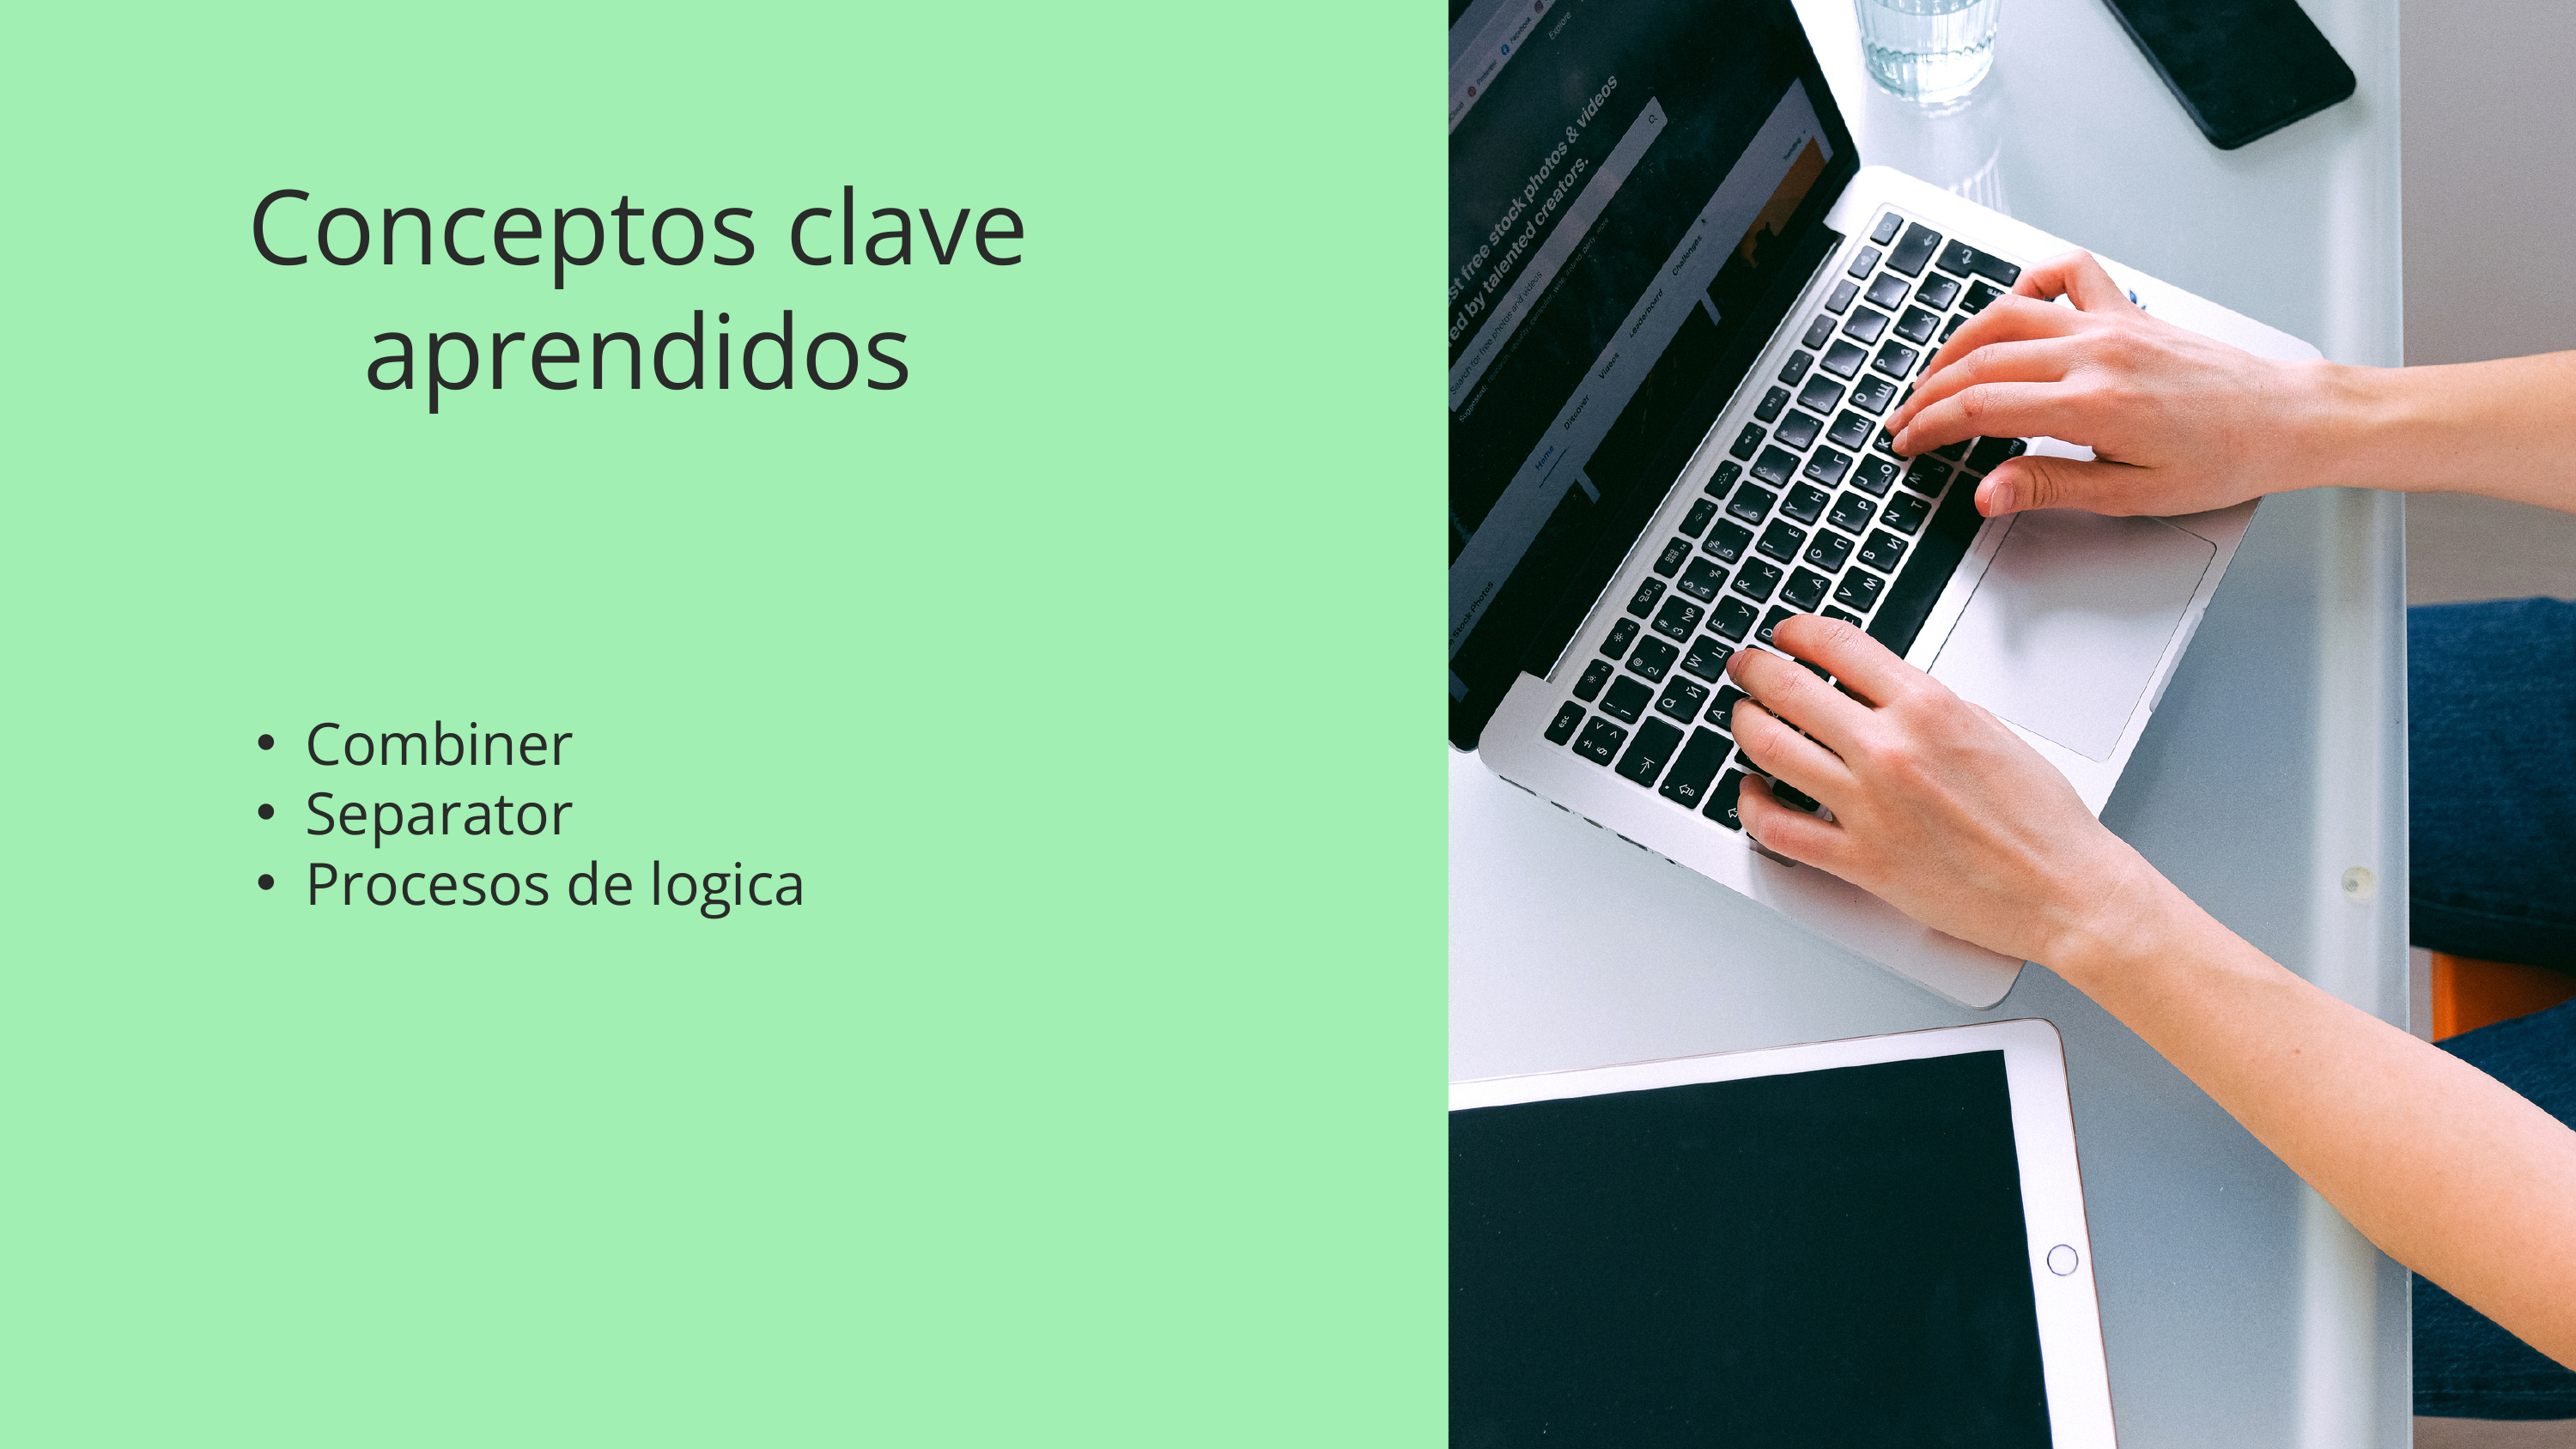

Conceptos clave aprendidos
Combiner
Separator
Procesos de logica